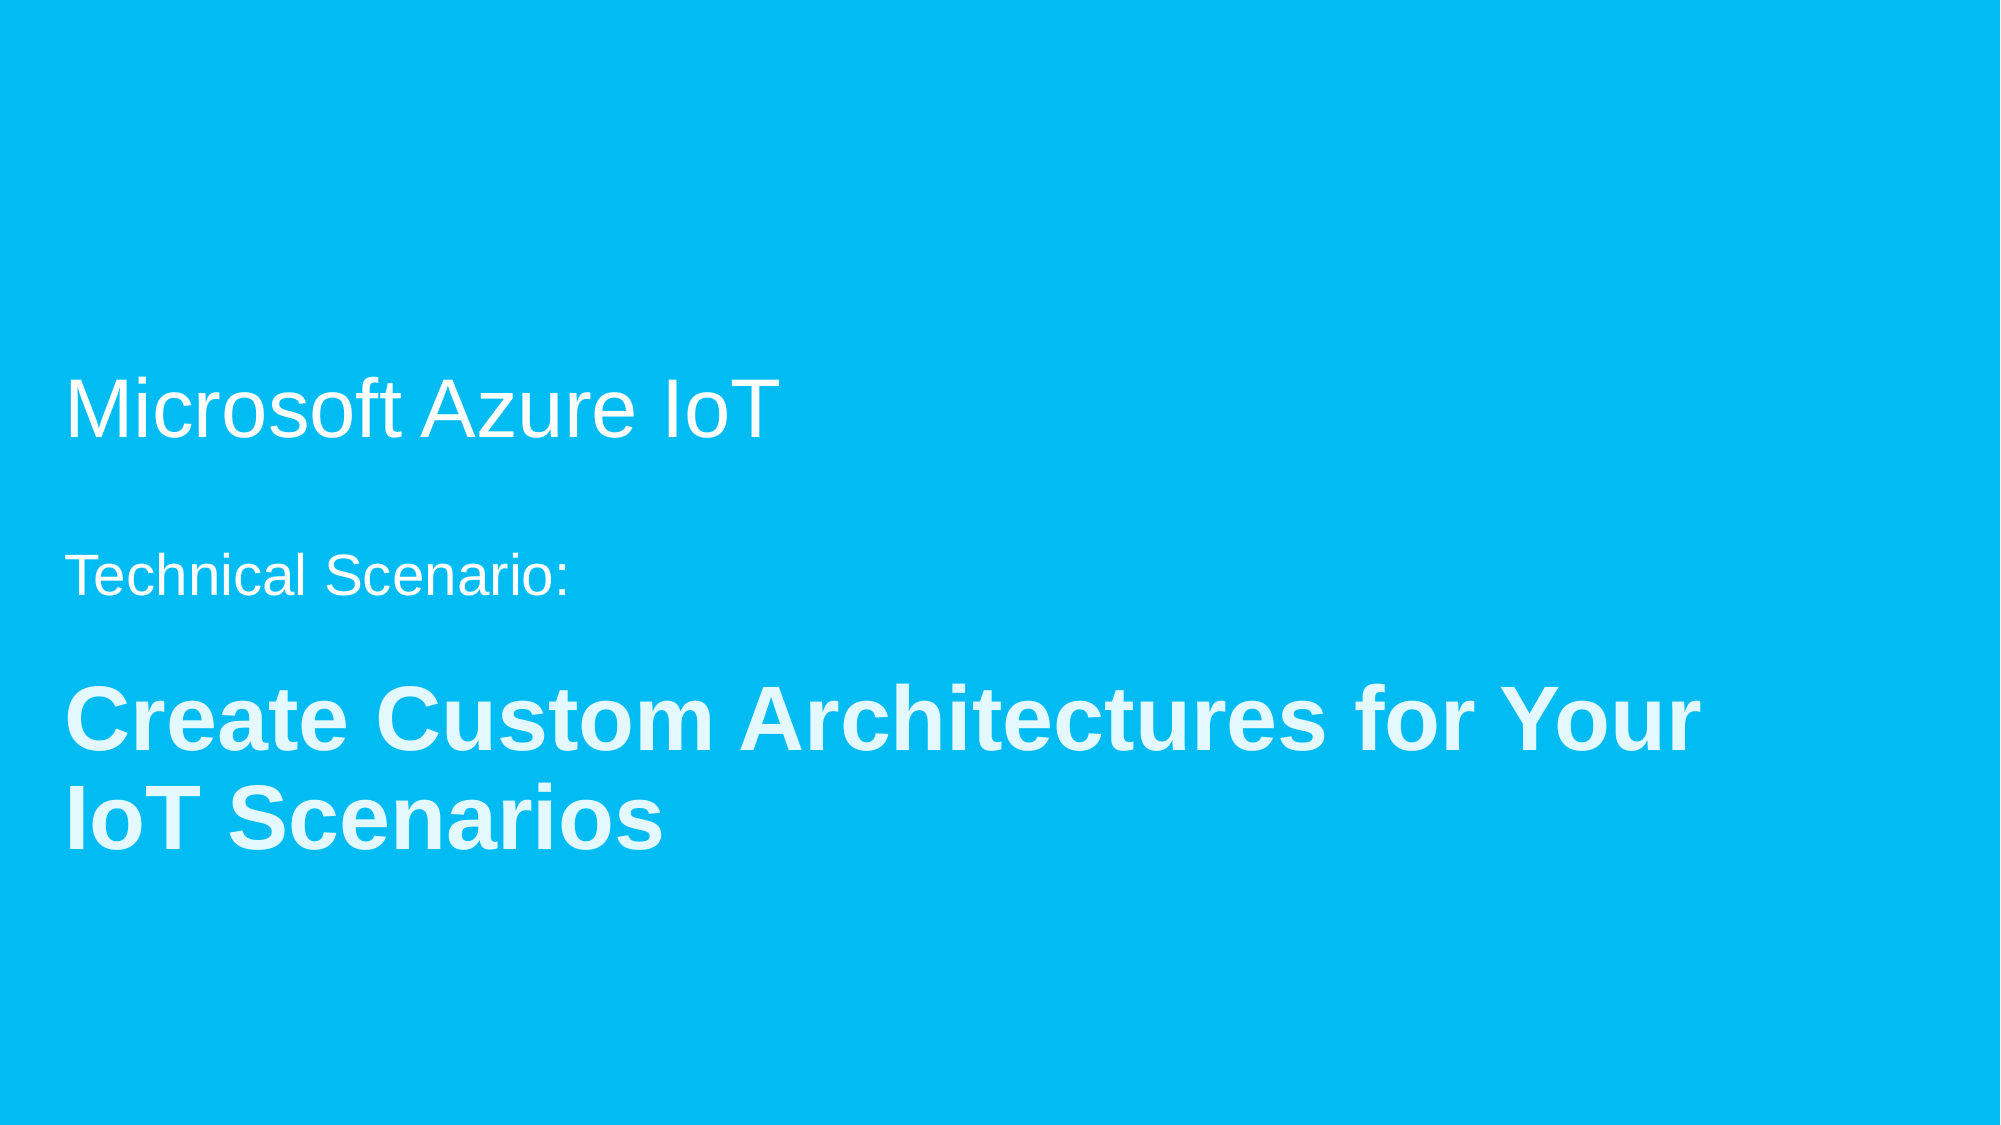

# Microsoft Azure IoT Technical Scenario: Create Custom Architectures for Your IoT Scenarios